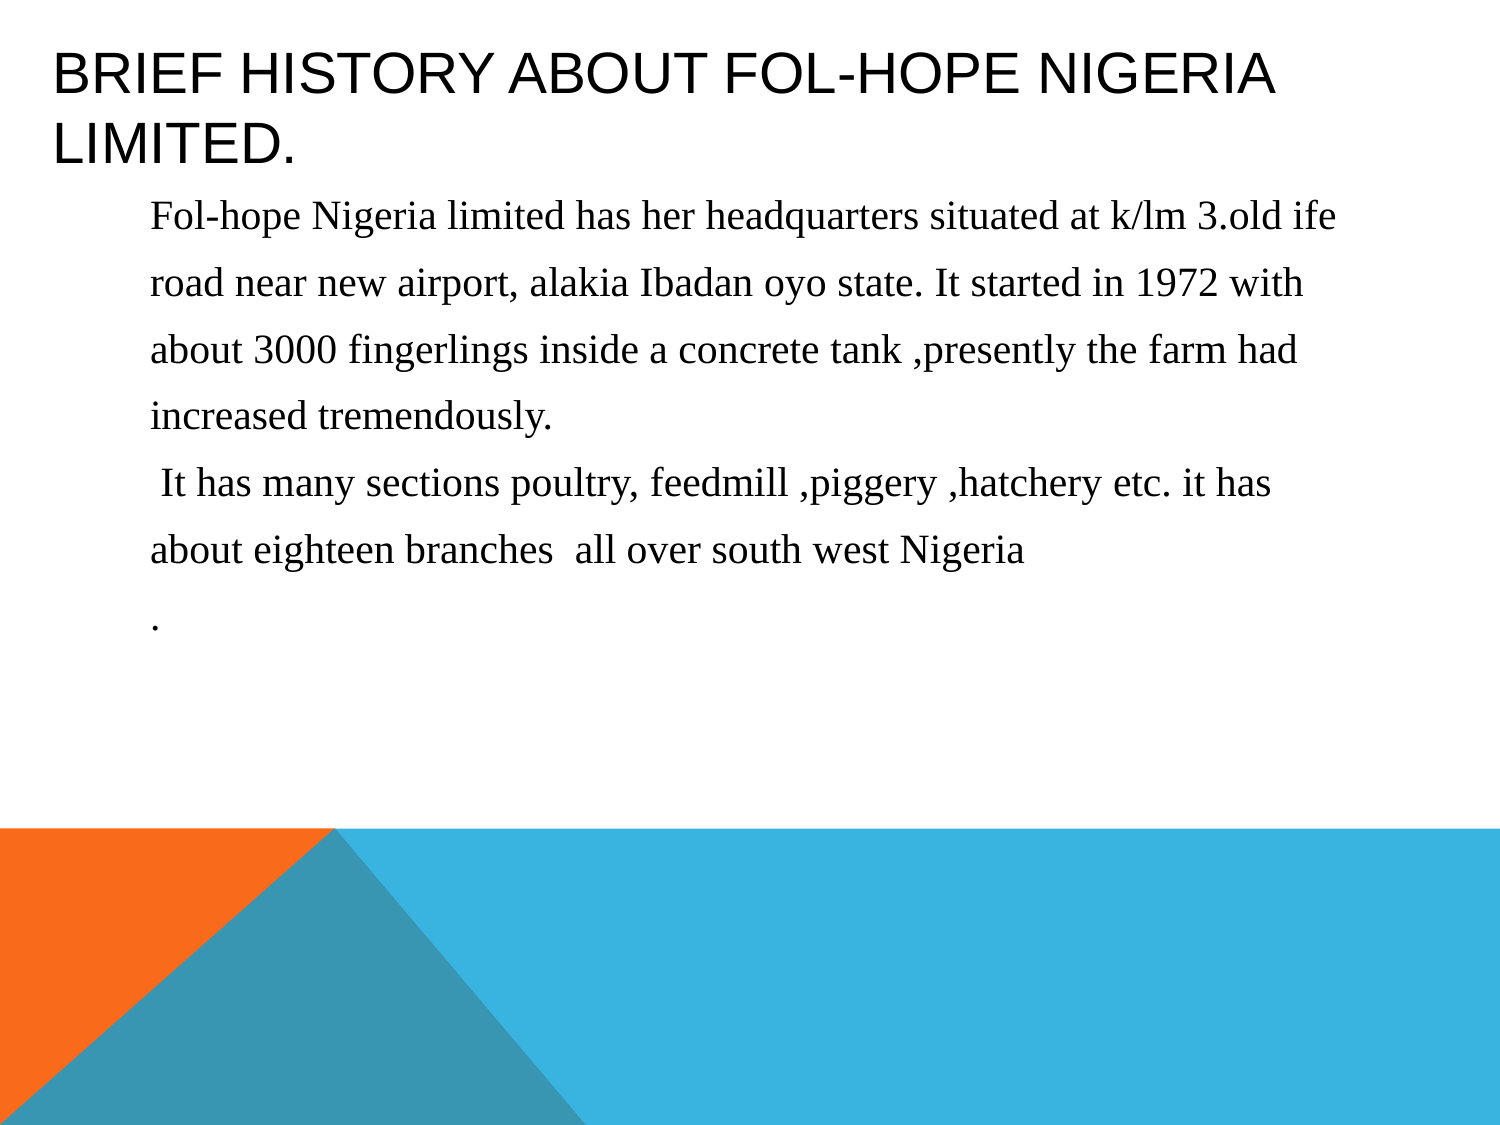

# Brief history about fol-hope Nigeria limited.
Fol-hope Nigeria limited has her headquarters situated at k/lm 3.old ife
road near new airport, alakia Ibadan oyo state. It started in 1972 with
about 3000 fingerlings inside a concrete tank ,presently the farm had
increased tremendously.
 It has many sections poultry, feedmill ,piggery ,hatchery etc. it has
about eighteen branches  all over south west Nigeria
.